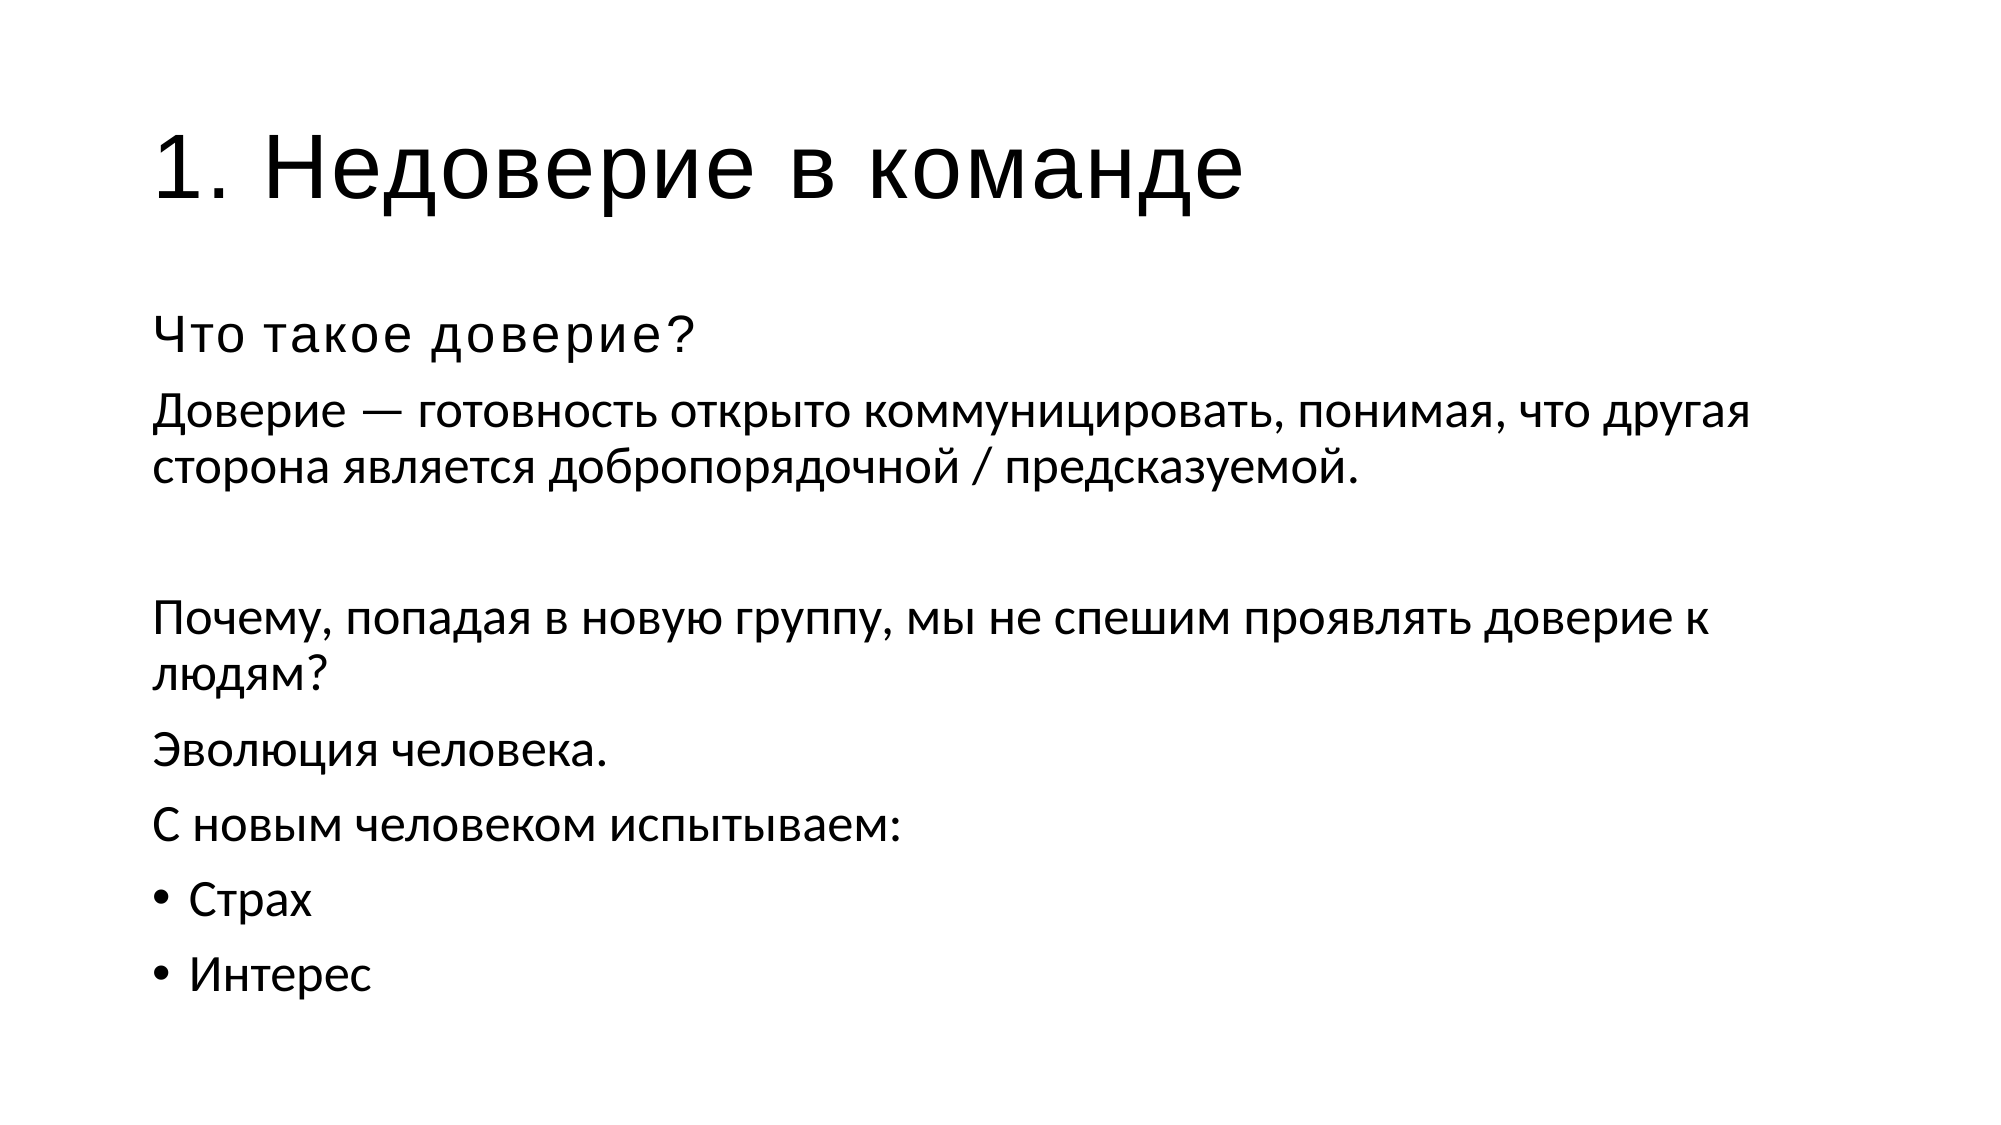

# 1. Недоверие в команде
Что такое доверие?
Доверие — готовность открыто коммуницировать, понимая, что другая сторона является добропорядочной / предсказуемой.

Почему, попадая в новую группу, мы не спешим проявлять доверие к людям?
Эволюция человека.
С новым человеком испытываем:
Страх
Интерес